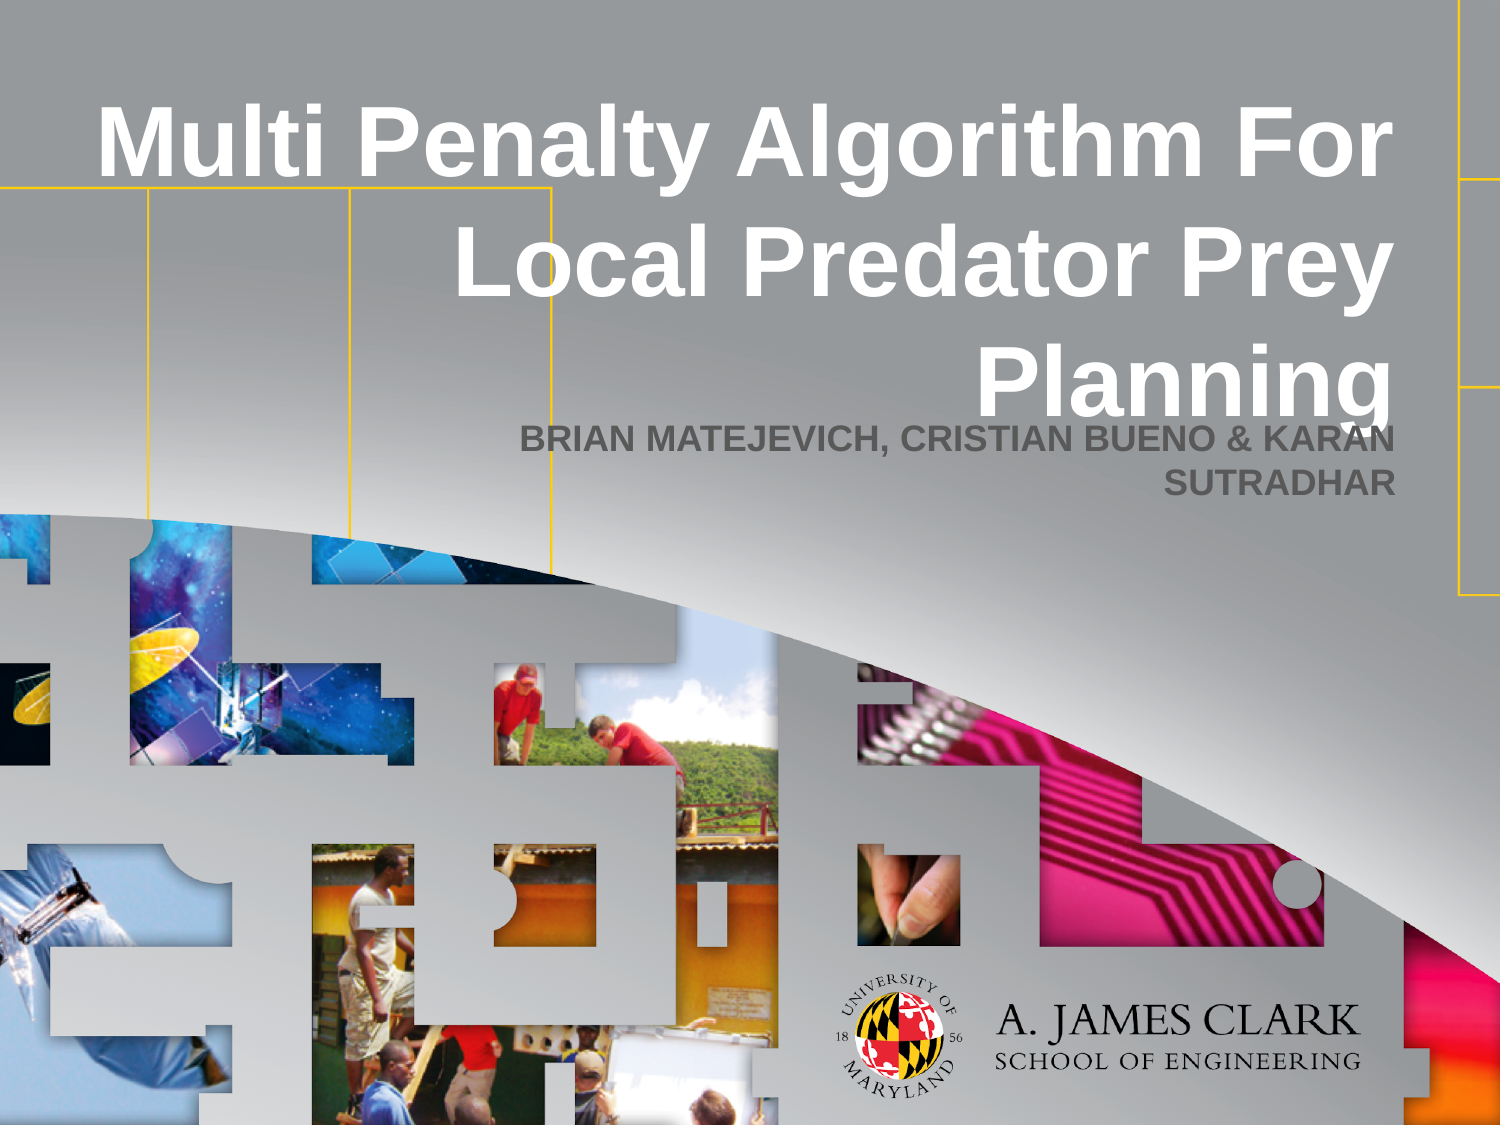

# Multi Penalty Algorithm For Local Predator Prey Planning
BRIAN MATEJEVICH, CRISTIAN BUENO & KARAN SUTRADHAR